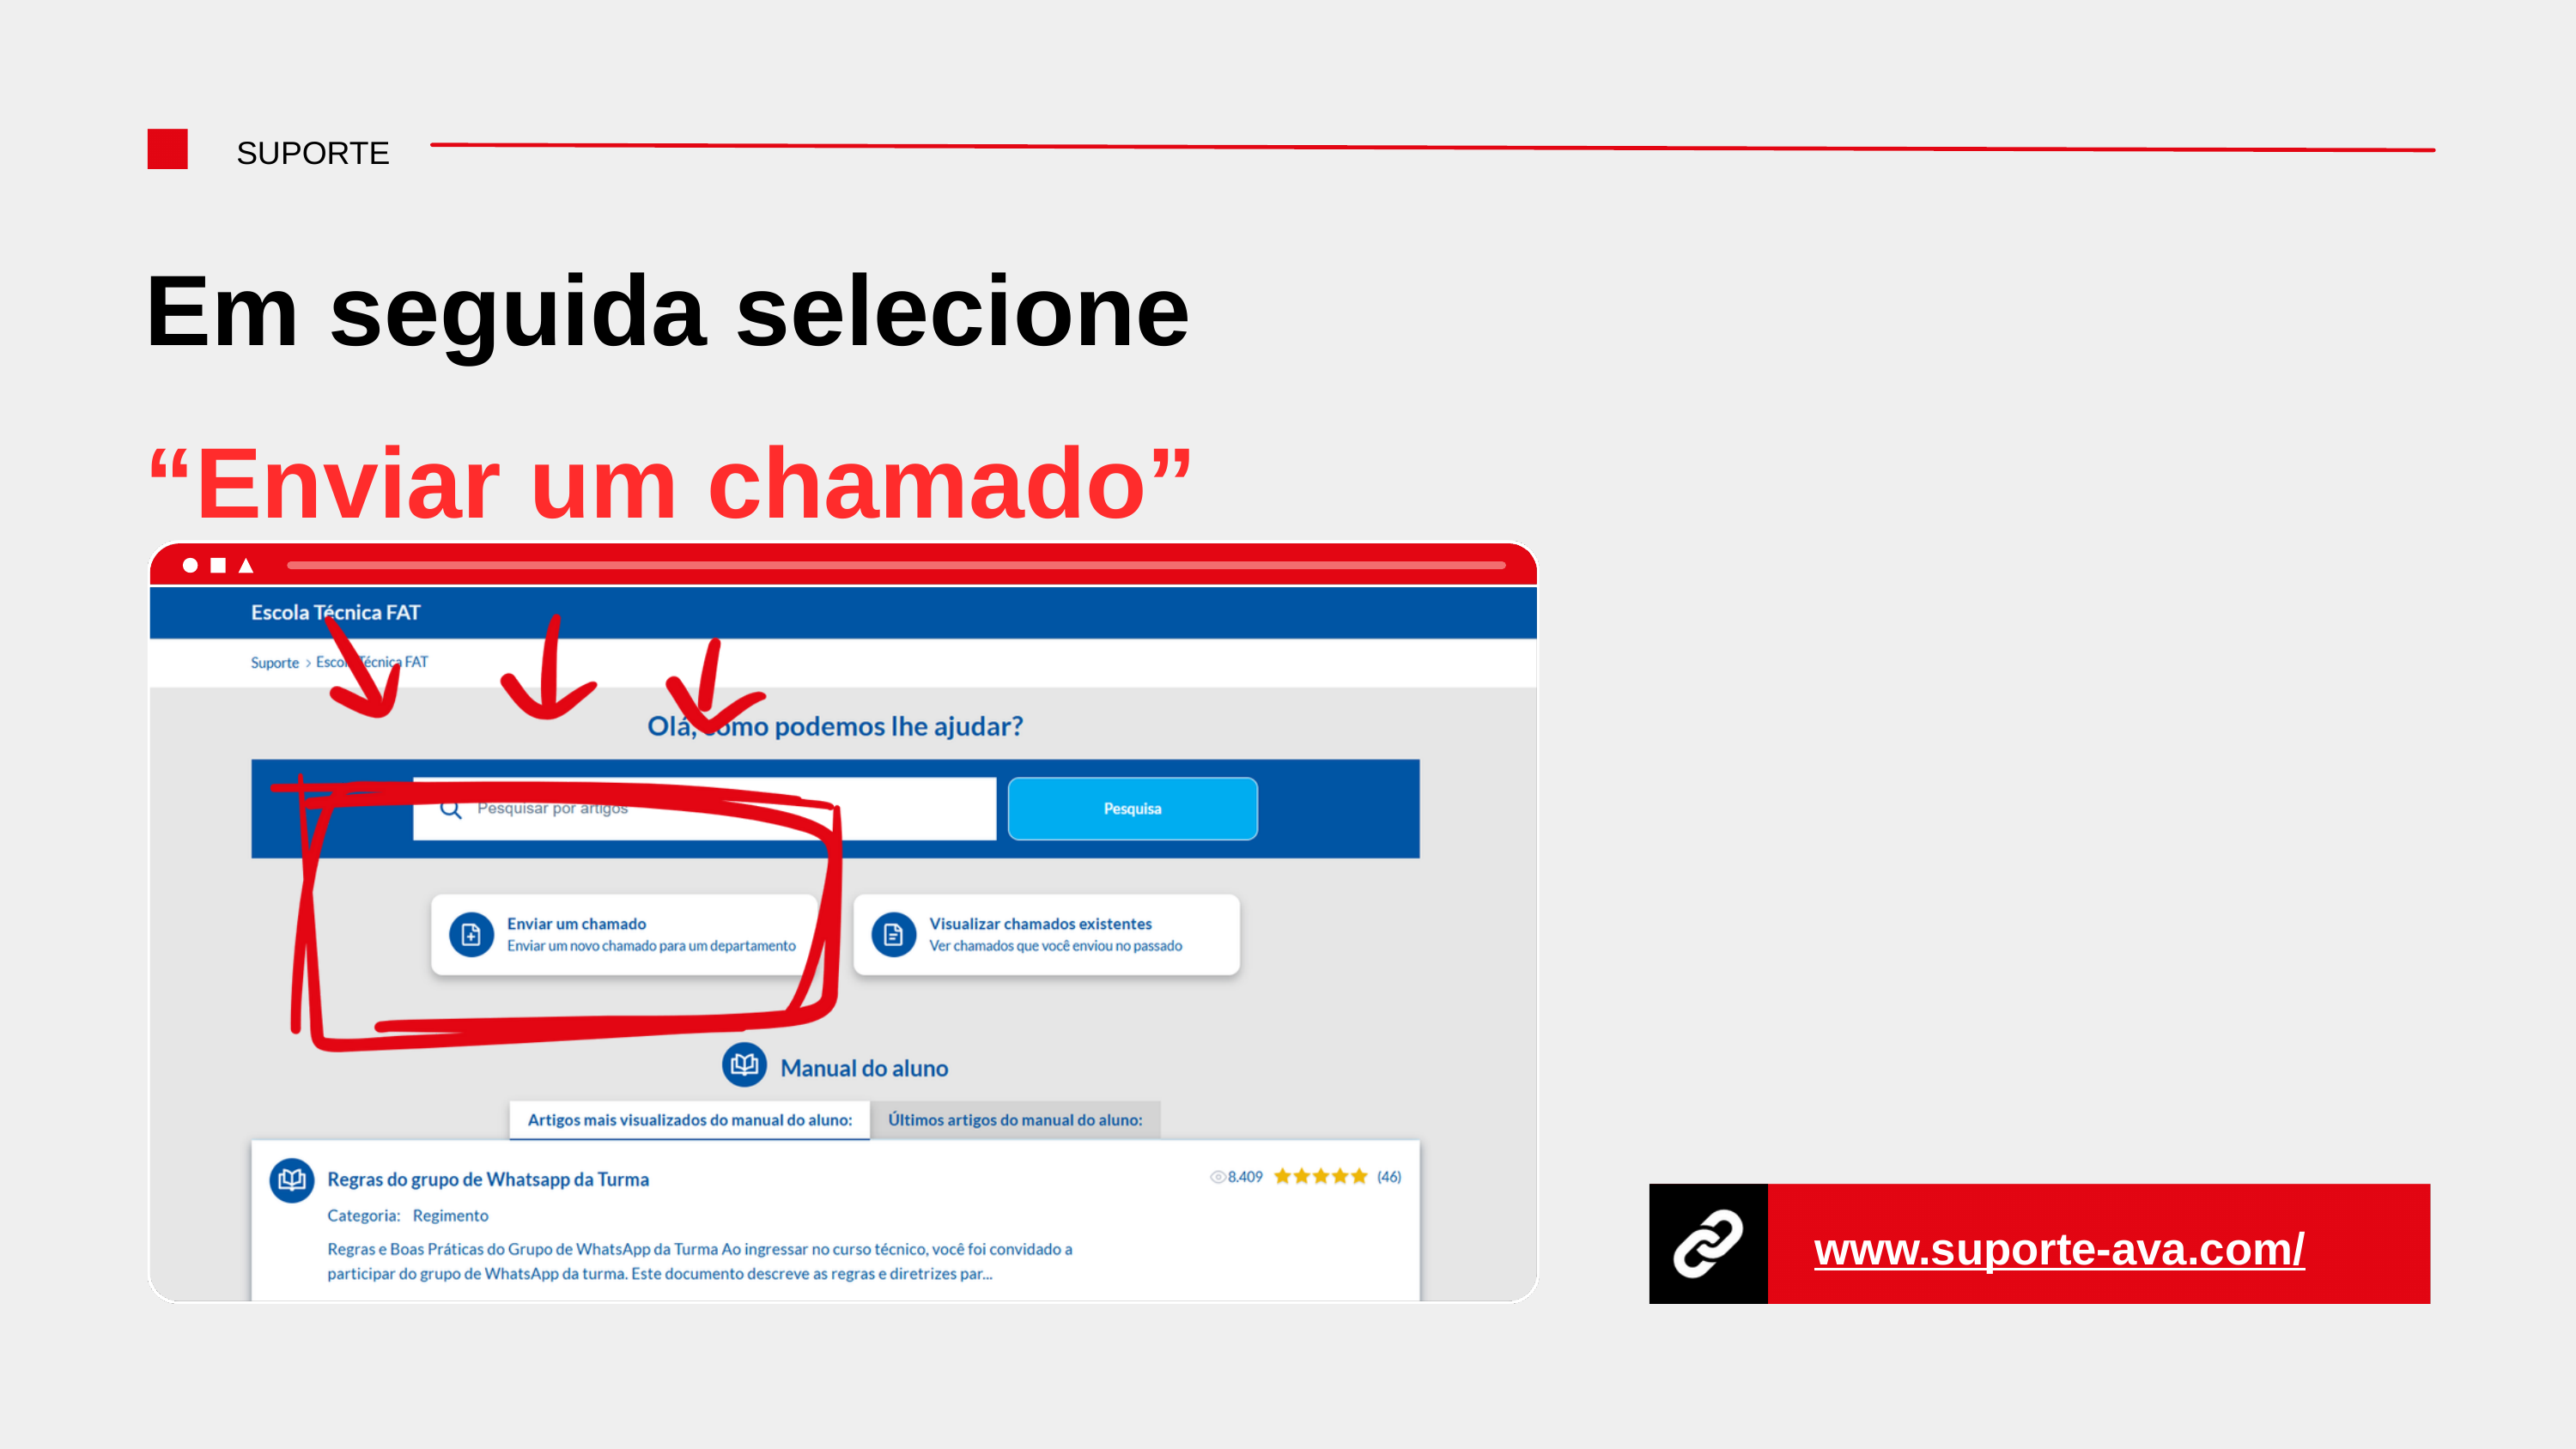

SUPORTE
Em seguida selecione “Enviar um chamado”

www.suporte-ava.com/